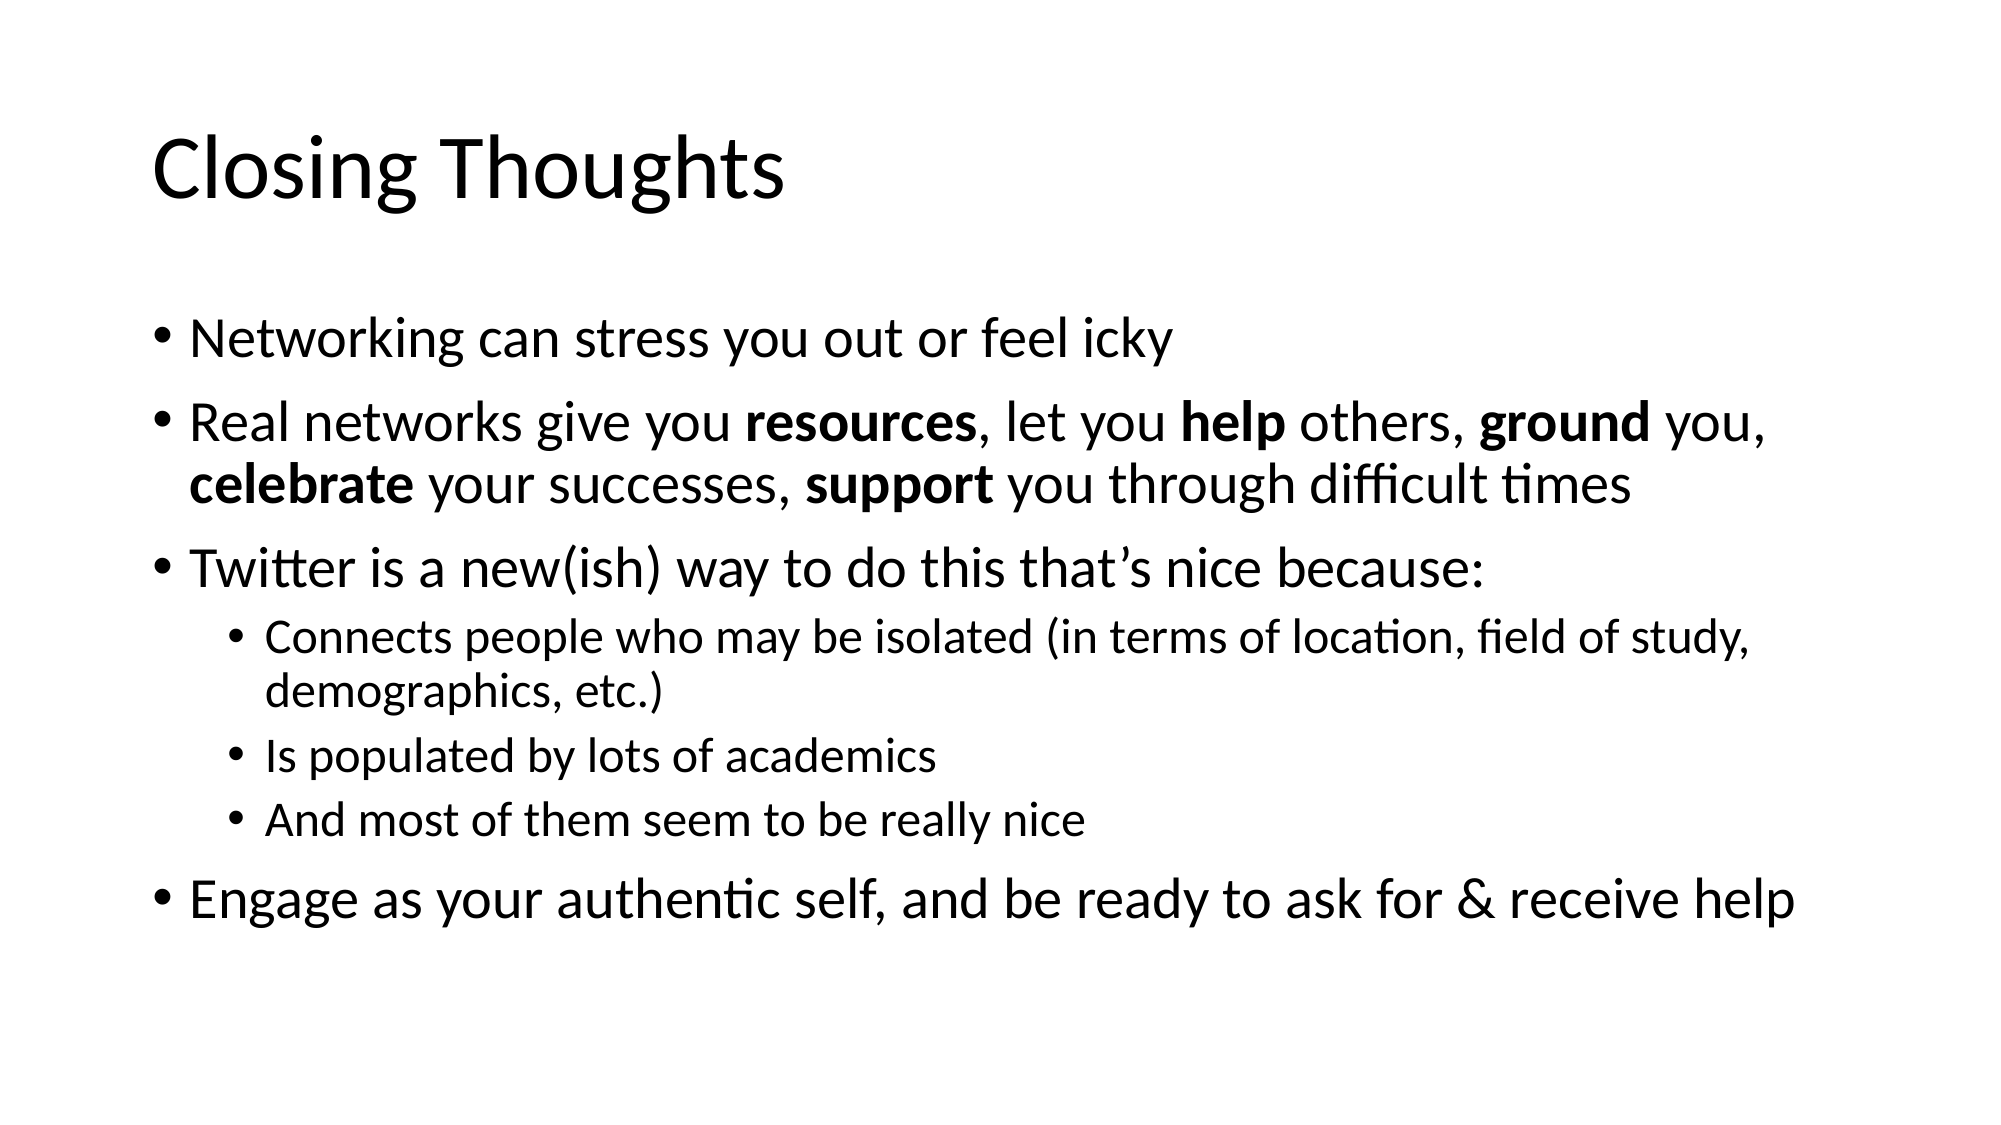

# Closing Thoughts
Networking can stress you out or feel icky
Real networks give you resources, let you help others, ground you, celebrate your successes, support you through difficult times
Twitter is a new(ish) way to do this that’s nice because:
Connects people who may be isolated (in terms of location, field of study, demographics, etc.)
Is populated by lots of academics
And most of them seem to be really nice
Engage as your authentic self, and be ready to ask for & receive help